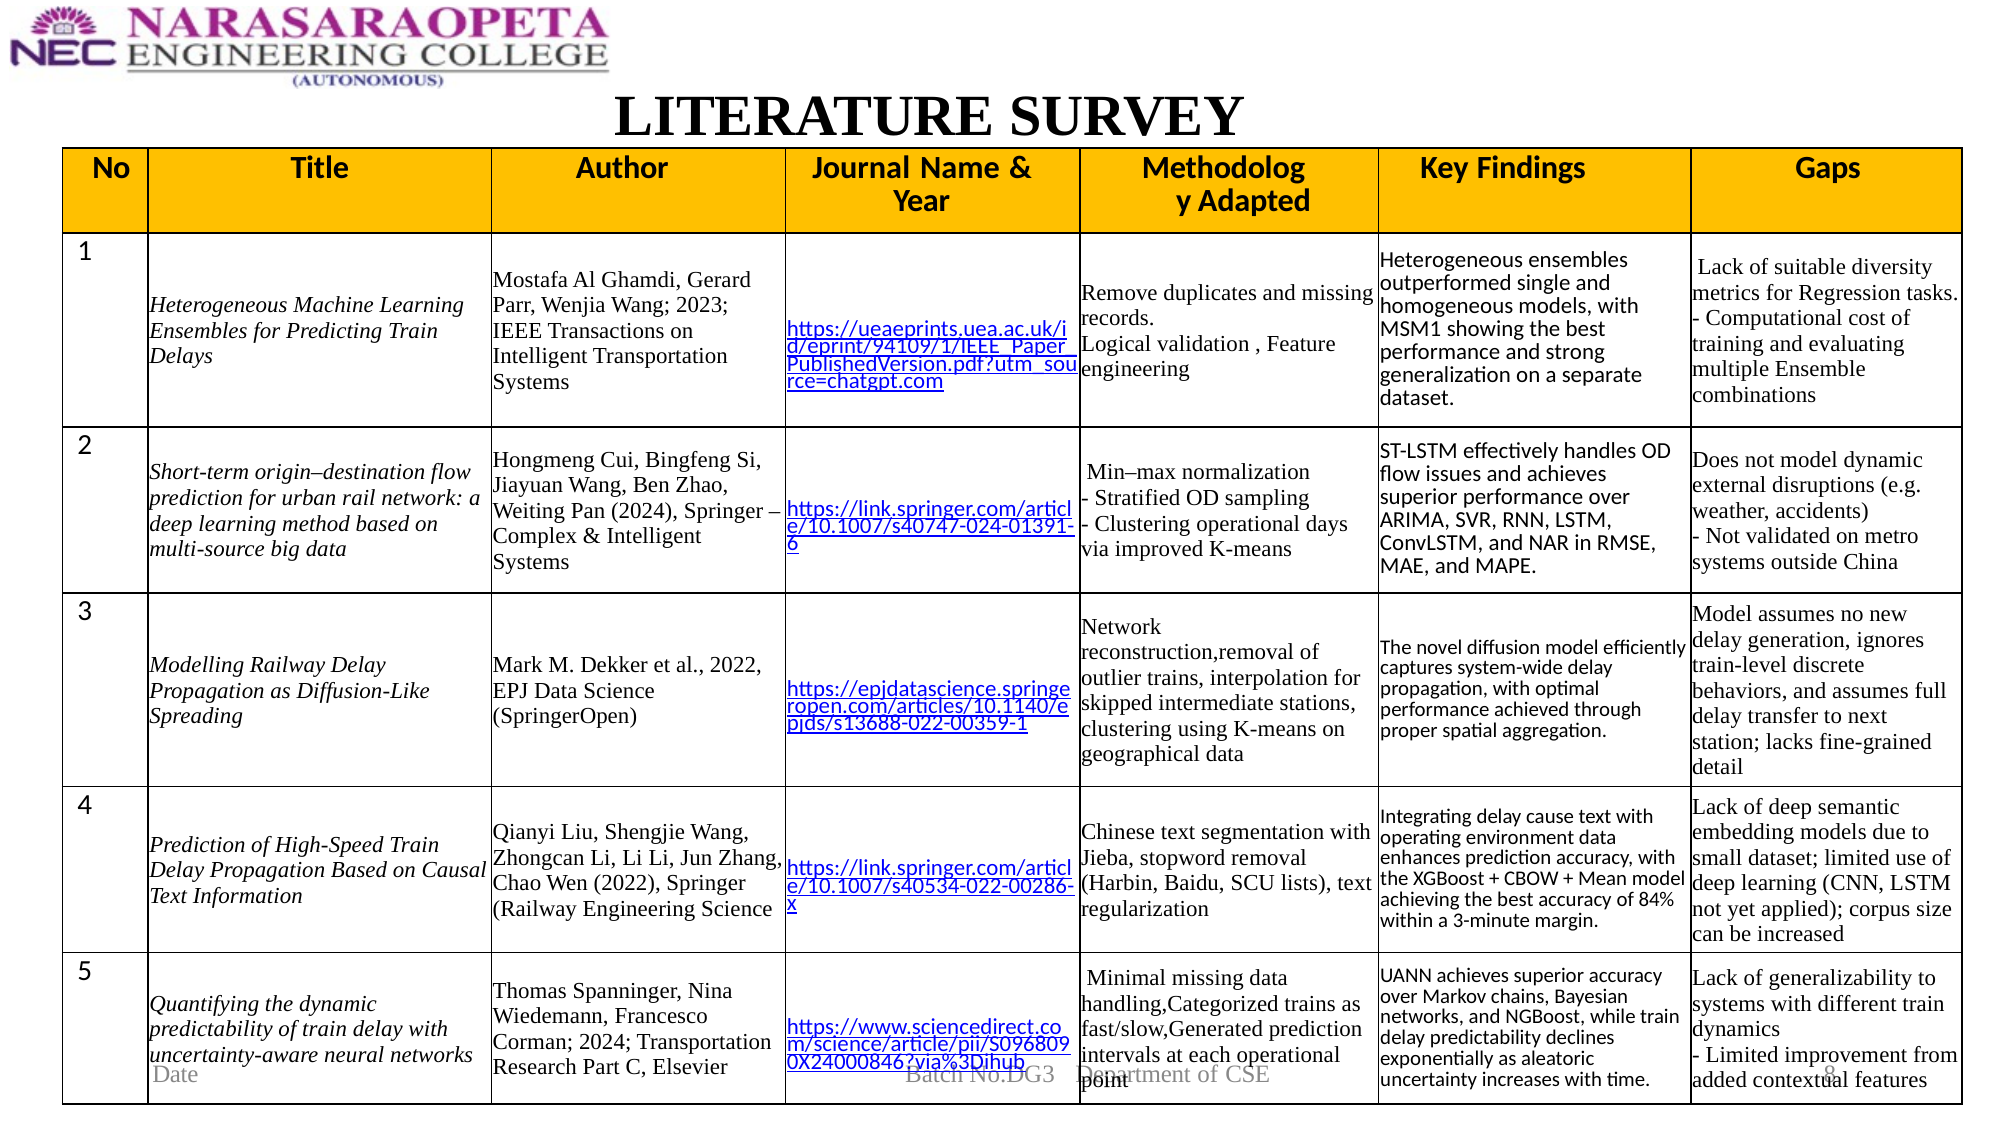

# LITERATURE SURVEY
| No | Title | Author | Journal Name & Year | Methodology Adapted | Key Findings | Gaps |
| --- | --- | --- | --- | --- | --- | --- |
| 1 | Heterogeneous Machine Learning Ensembles for Predicting Train Delays | Mostafa Al Ghamdi, Gerard Parr, Wenjia Wang; 2023; IEEE Transactions on Intelligent Transportation Systems | https://ueaeprints.uea.ac.uk/id/eprint/94109/1/IEEE\_Paper\_PublishedVersion.pdf?utm\_source=chatgpt.com | Remove duplicates and missing records. Logical validation , Feature engineering | Heterogeneous ensembles outperformed single and homogeneous models, with MSM1 showing the best performance and strong generalization on a separate dataset. | Lack of suitable diversity metrics for Regression tasks. - Computational cost of training and evaluating multiple Ensemble combinations |
| 2 | Short-term origin–destination flow prediction for urban rail network: a deep learning method based on multi-source big data | Hongmeng Cui, Bingfeng Si, Jiayuan Wang, Ben Zhao, Weiting Pan (2024), Springer – Complex & Intelligent Systems | https://link.springer.com/article/10.1007/s40747-024-01391-6 | Min–max normalization - Stratified OD sampling - Clustering operational days via improved K-means | ST-LSTM effectively handles OD flow issues and achieves superior performance over ARIMA, SVR, RNN, LSTM, ConvLSTM, and NAR in RMSE, MAE, and MAPE. | Does not model dynamic external disruptions (e.g. weather, accidents) - Not validated on metro systems outside China |
| 3 | Modelling Railway Delay Propagation as Diffusion-Like Spreading | Mark M. Dekker et al., 2022, EPJ Data Science (SpringerOpen) | https://epjdatascience.springeropen.com/articles/10.1140/epjds/s13688-022-00359-1 | Network reconstruction,removal of outlier trains, interpolation for skipped intermediate stations, clustering using K-means on geographical data | The novel diffusion model efficiently captures system-wide delay propagation, with optimal performance achieved through proper spatial aggregation. | Model assumes no new delay generation, ignores train-level discrete behaviors, and assumes full delay transfer to next station; lacks fine-grained detail |
| 4 | Prediction of High-Speed Train Delay Propagation Based on Causal Text Information | Qianyi Liu, Shengjie Wang, Zhongcan Li, Li Li, Jun Zhang, Chao Wen (2022), Springer (Railway Engineering Science | https://link.springer.com/article/10.1007/s40534-022-00286-x | Chinese text segmentation with Jieba, stopword removal (Harbin, Baidu, SCU lists), text regularization | Integrating delay cause text with operating environment data enhances prediction accuracy, with the XGBoost + CBOW + Mean model achieving the best accuracy of 84% within a 3-minute margin. | Lack of deep semantic embedding models due to small dataset; limited use of deep learning (CNN, LSTM not yet applied); corpus size can be increased |
| 5 | Quantifying the dynamic predictability of train delay with uncertainty-aware neural networks | Thomas Spanninger, Nina Wiedemann, Francesco Corman; 2024; Transportation Research Part C, Elsevier | https://www.sciencedirect.com/science/article/pii/S0968090X24000846?via%3Dihub | Minimal missing data handling,Categorized trains as fast/slow,Generated prediction intervals at each operational point | UANN achieves superior accuracy over Markov chains, Bayesian networks, and NGBoost, while train delay predictability declines exponentially as aleatoric uncertainty increases with time. | Lack of generalizability to systems with different train dynamics - Limited improvement from added contextual features |
Date
Batch No.DG3
Department of CSE
8